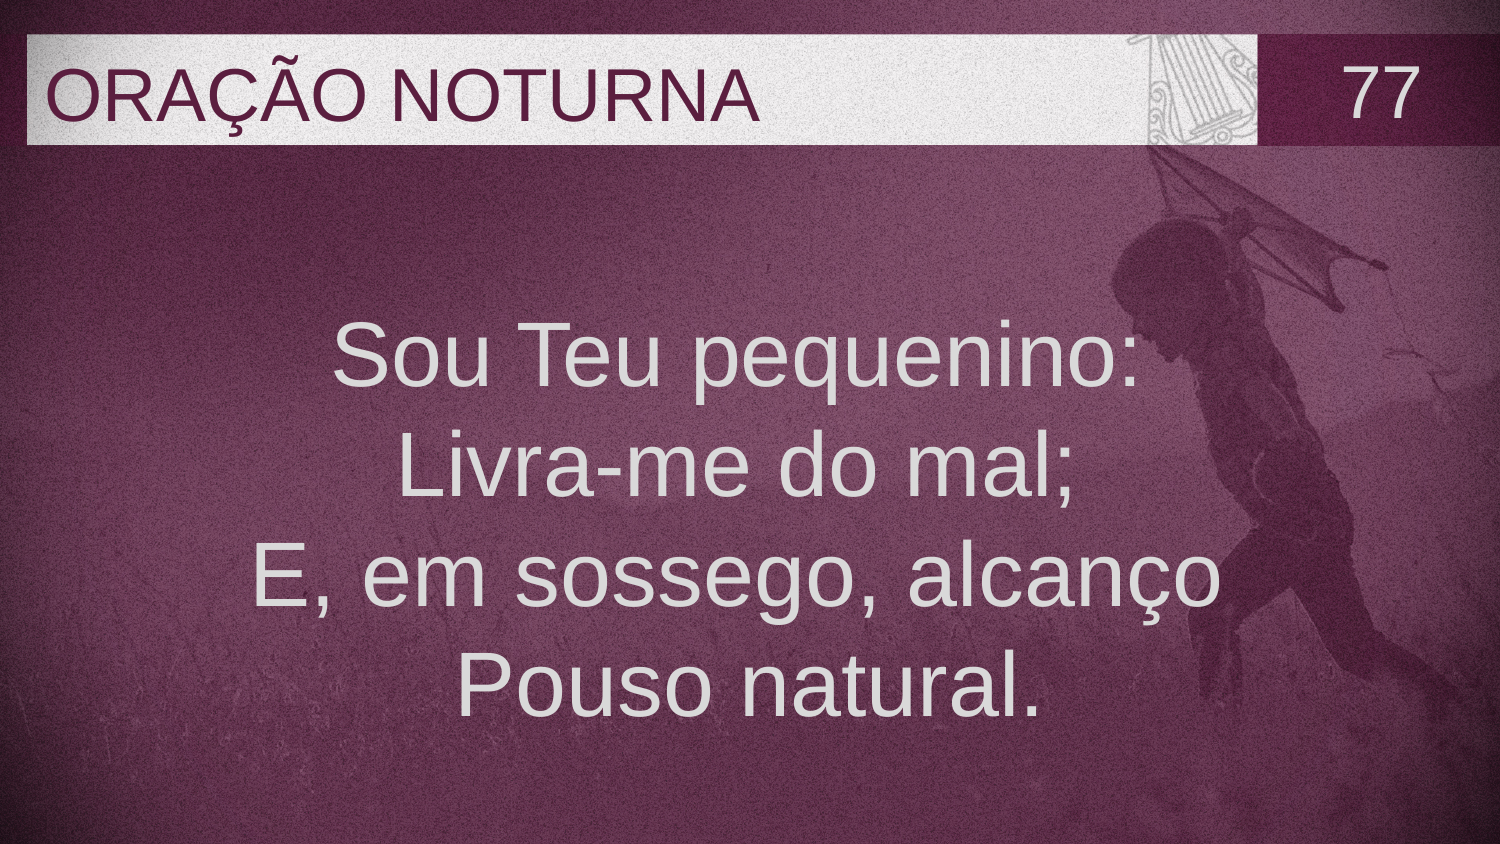

# ORAÇÃO NOTURNA
77
Sou Teu pequenino:
Livra-me do mal;
E, em sossego, alcanço
Pouso natural.